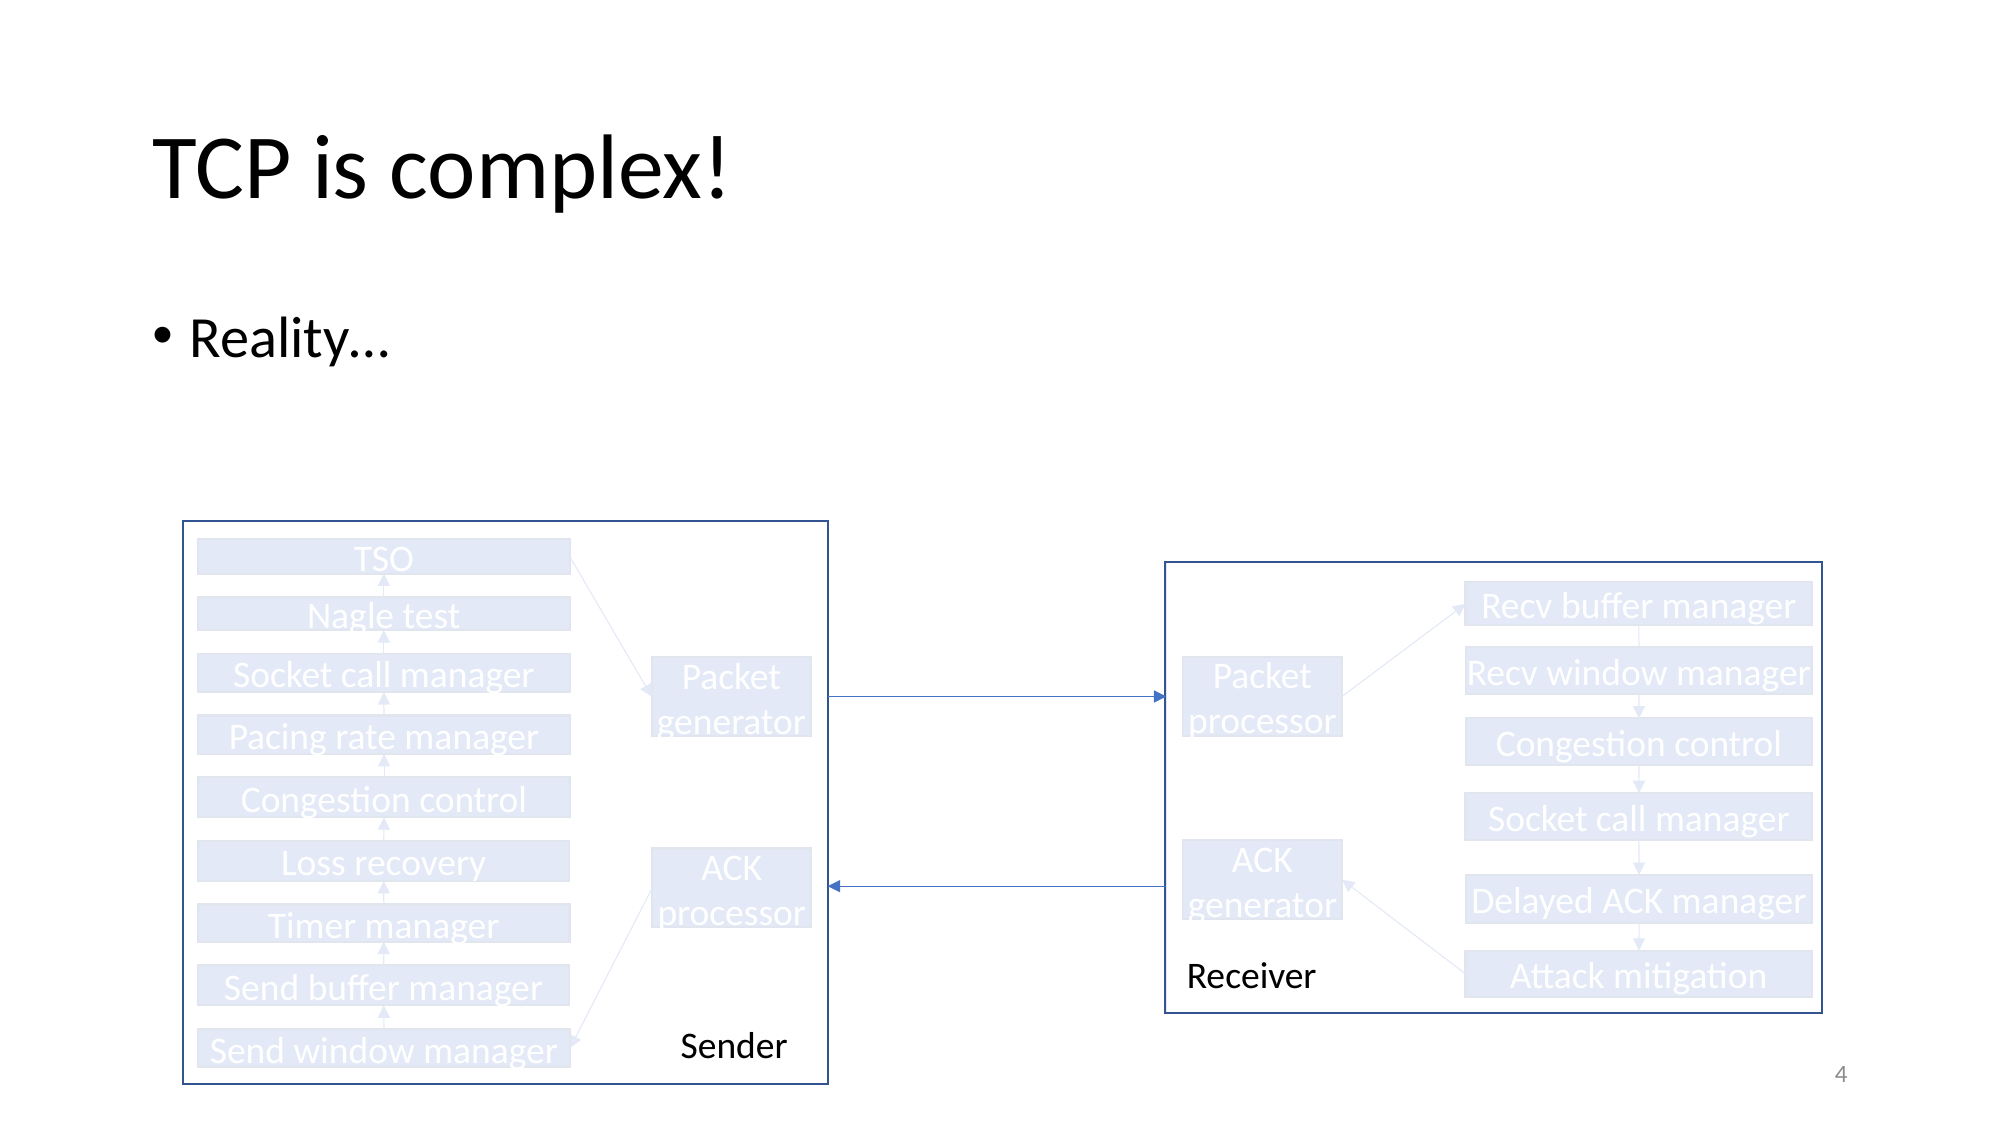

# TCP is complex!
Reality…

TSO
Nagle test
Socket call manager
Packet
generator
Pacing rate manager
Congestion control
Loss recovery
ACK processor
Timer manager
Send buffer manager
Sender
Send window manager

Recv buffer manager
Recv window manager
Packet processor
Congestion control
Socket call manager
ACK generator
Delayed ACK manager
Receiver
Attack mitigation
Receiver
Sender
4